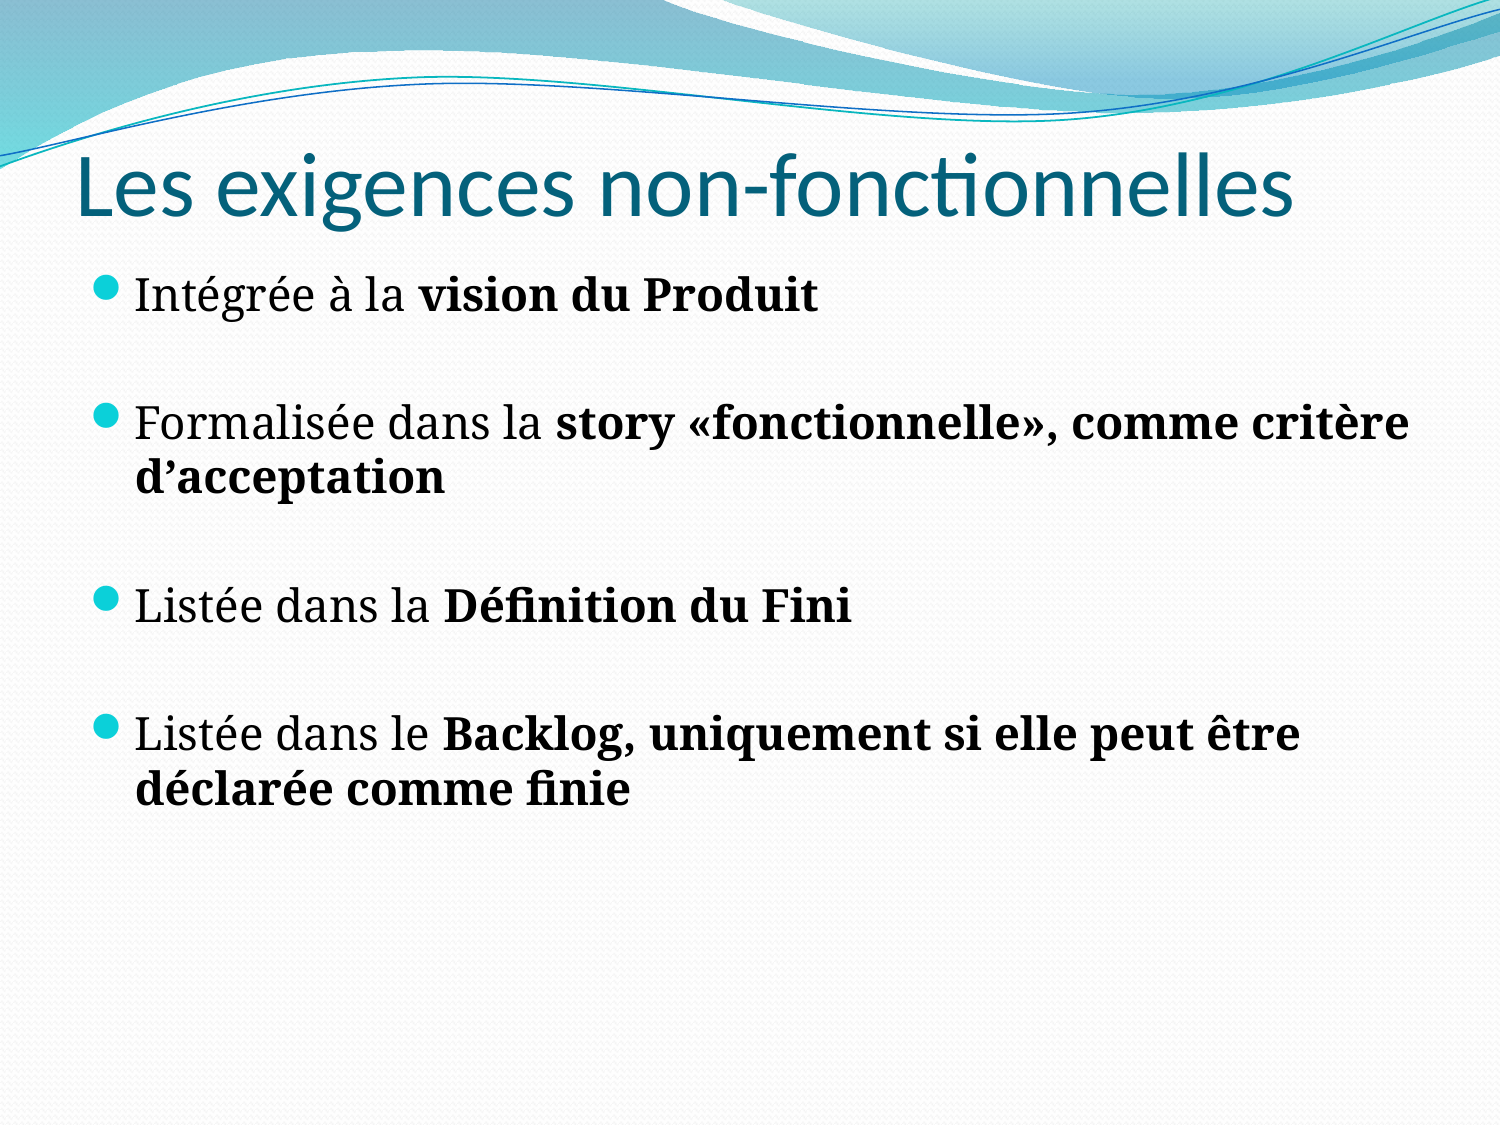

# Les exigences non-fonctionnelles
Intégrée à la vision du Produit

Formalisée dans la story «fonctionnelle», comme critère d’acceptation

Listée dans la Définition du Fini

Listée dans le Backlog, uniquement si elle peut être déclarée comme finie